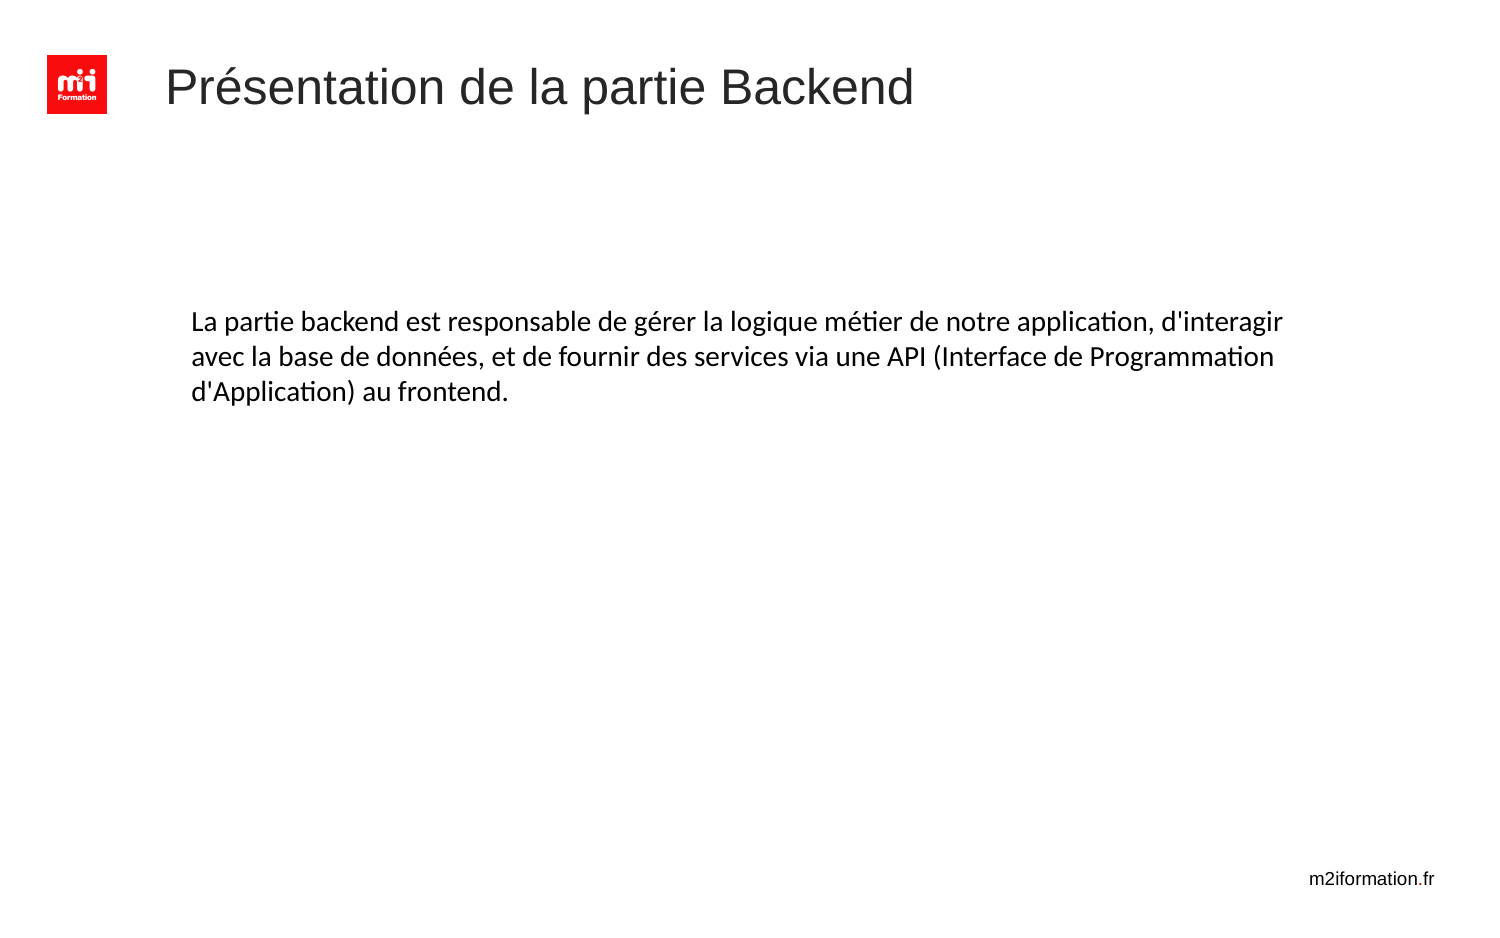

# Présentation de la partie Backend
La partie backend est responsable de gérer la logique métier de notre application, d'interagir avec la base de données, et de fournir des services via une API (Interface de Programmation d'Application) au frontend.